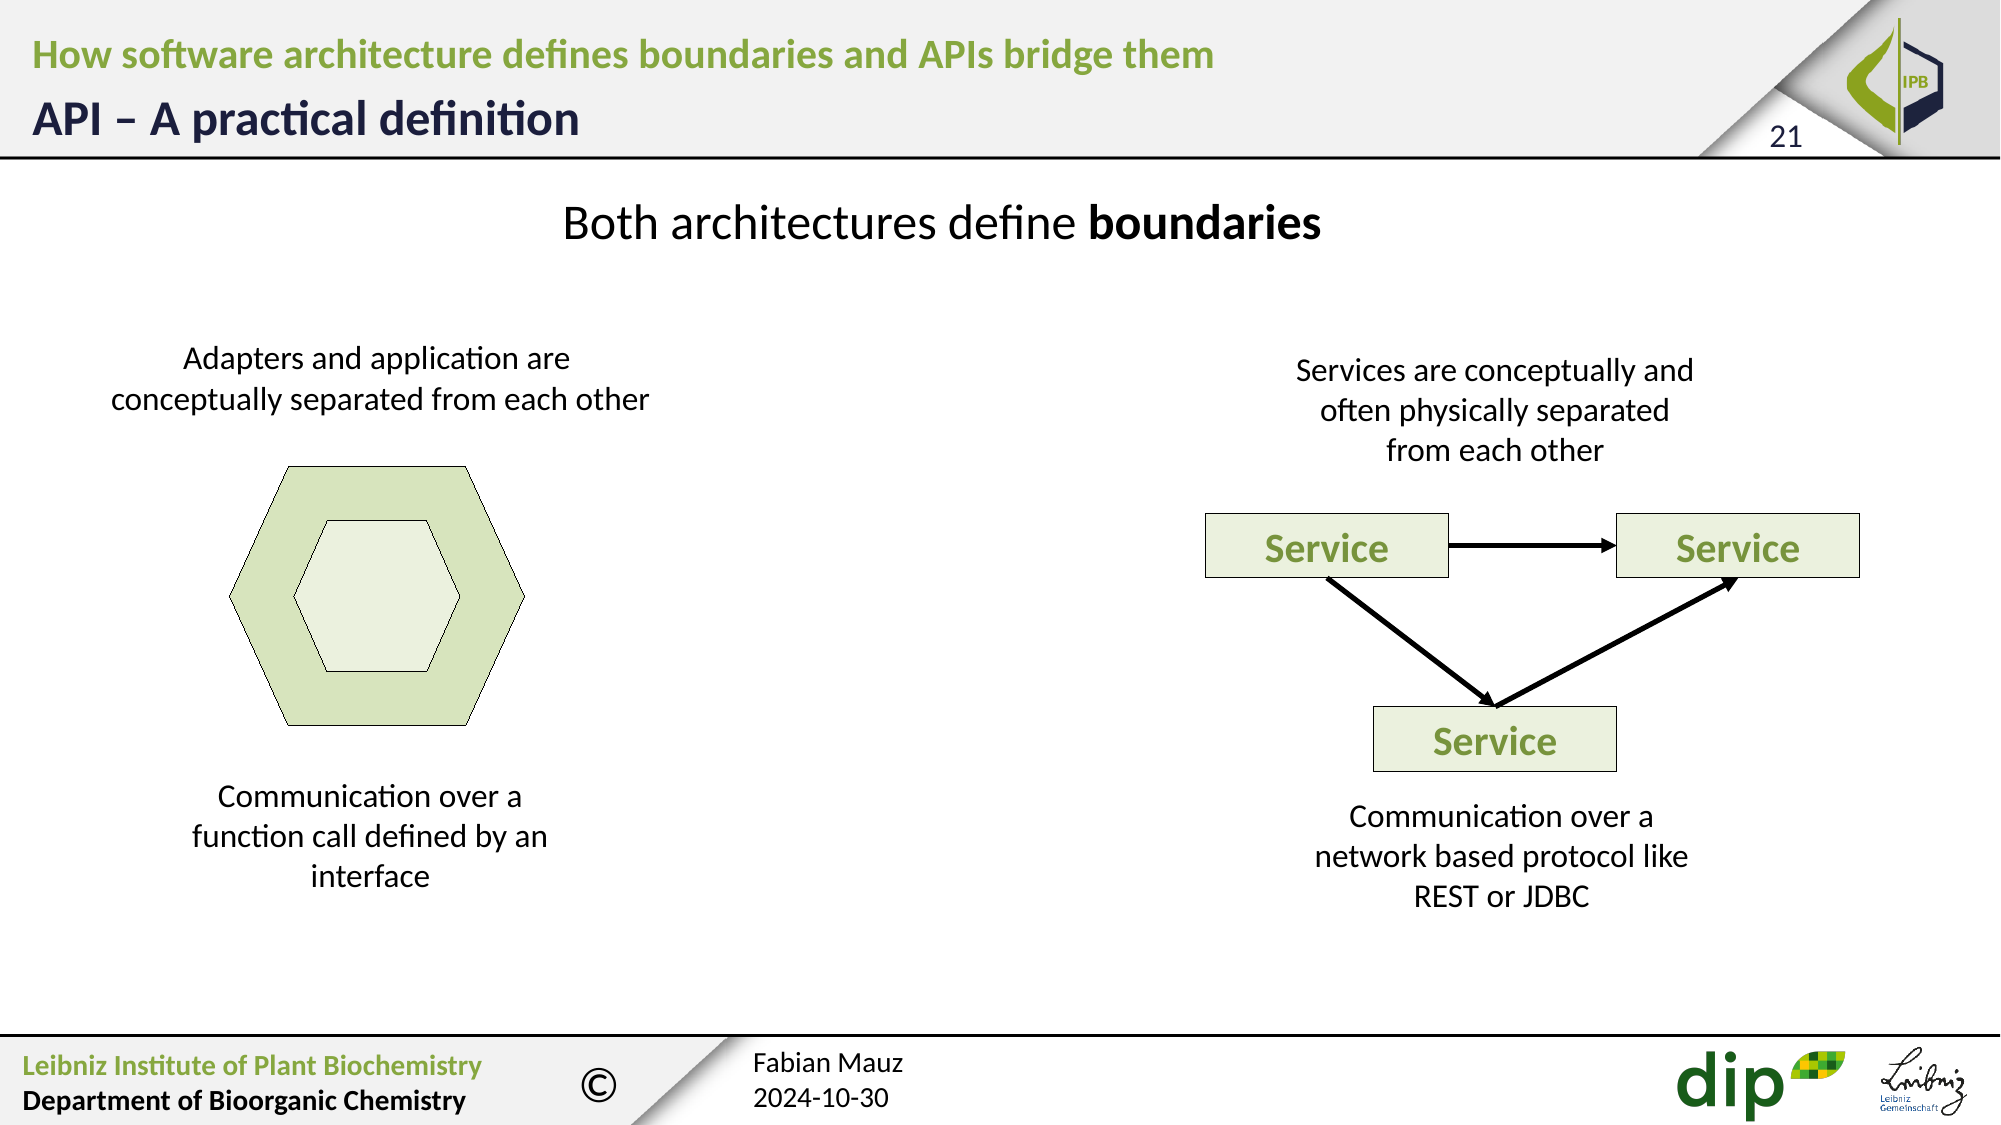

How software architecture defines boundaries and APIs bridge them
API – A practical definition

Both architectures define boundaries
Adapters and application are
 conceptually separated from each other
Services are conceptually and often physically separated from each other

Service
Service
Service
Communication over a function call defined by an interface

Communication over a network based protocol like REST or JDBC